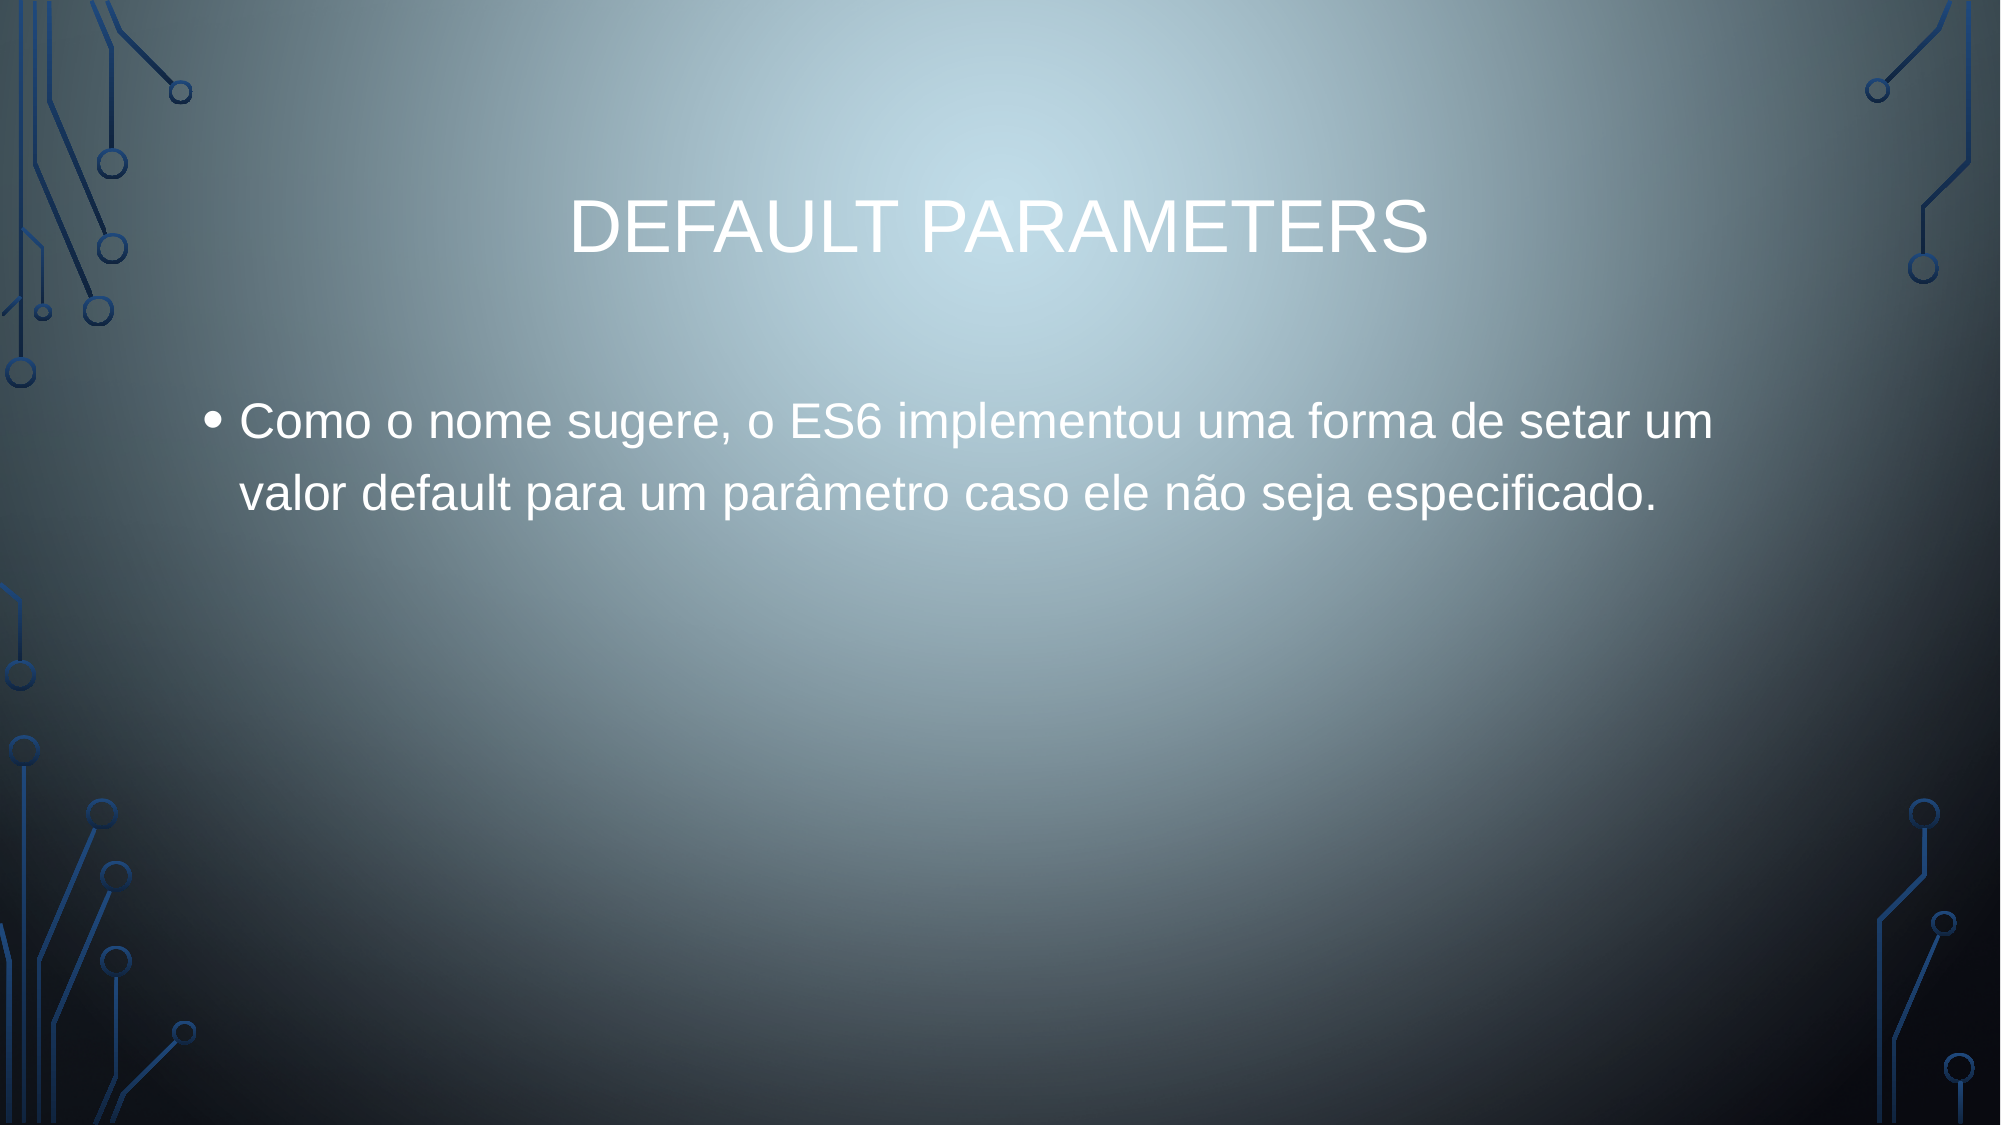

Default parameters
Como o nome sugere, o ES6 implementou uma forma de setar um valor default para um parâmetro caso ele não seja especificado.